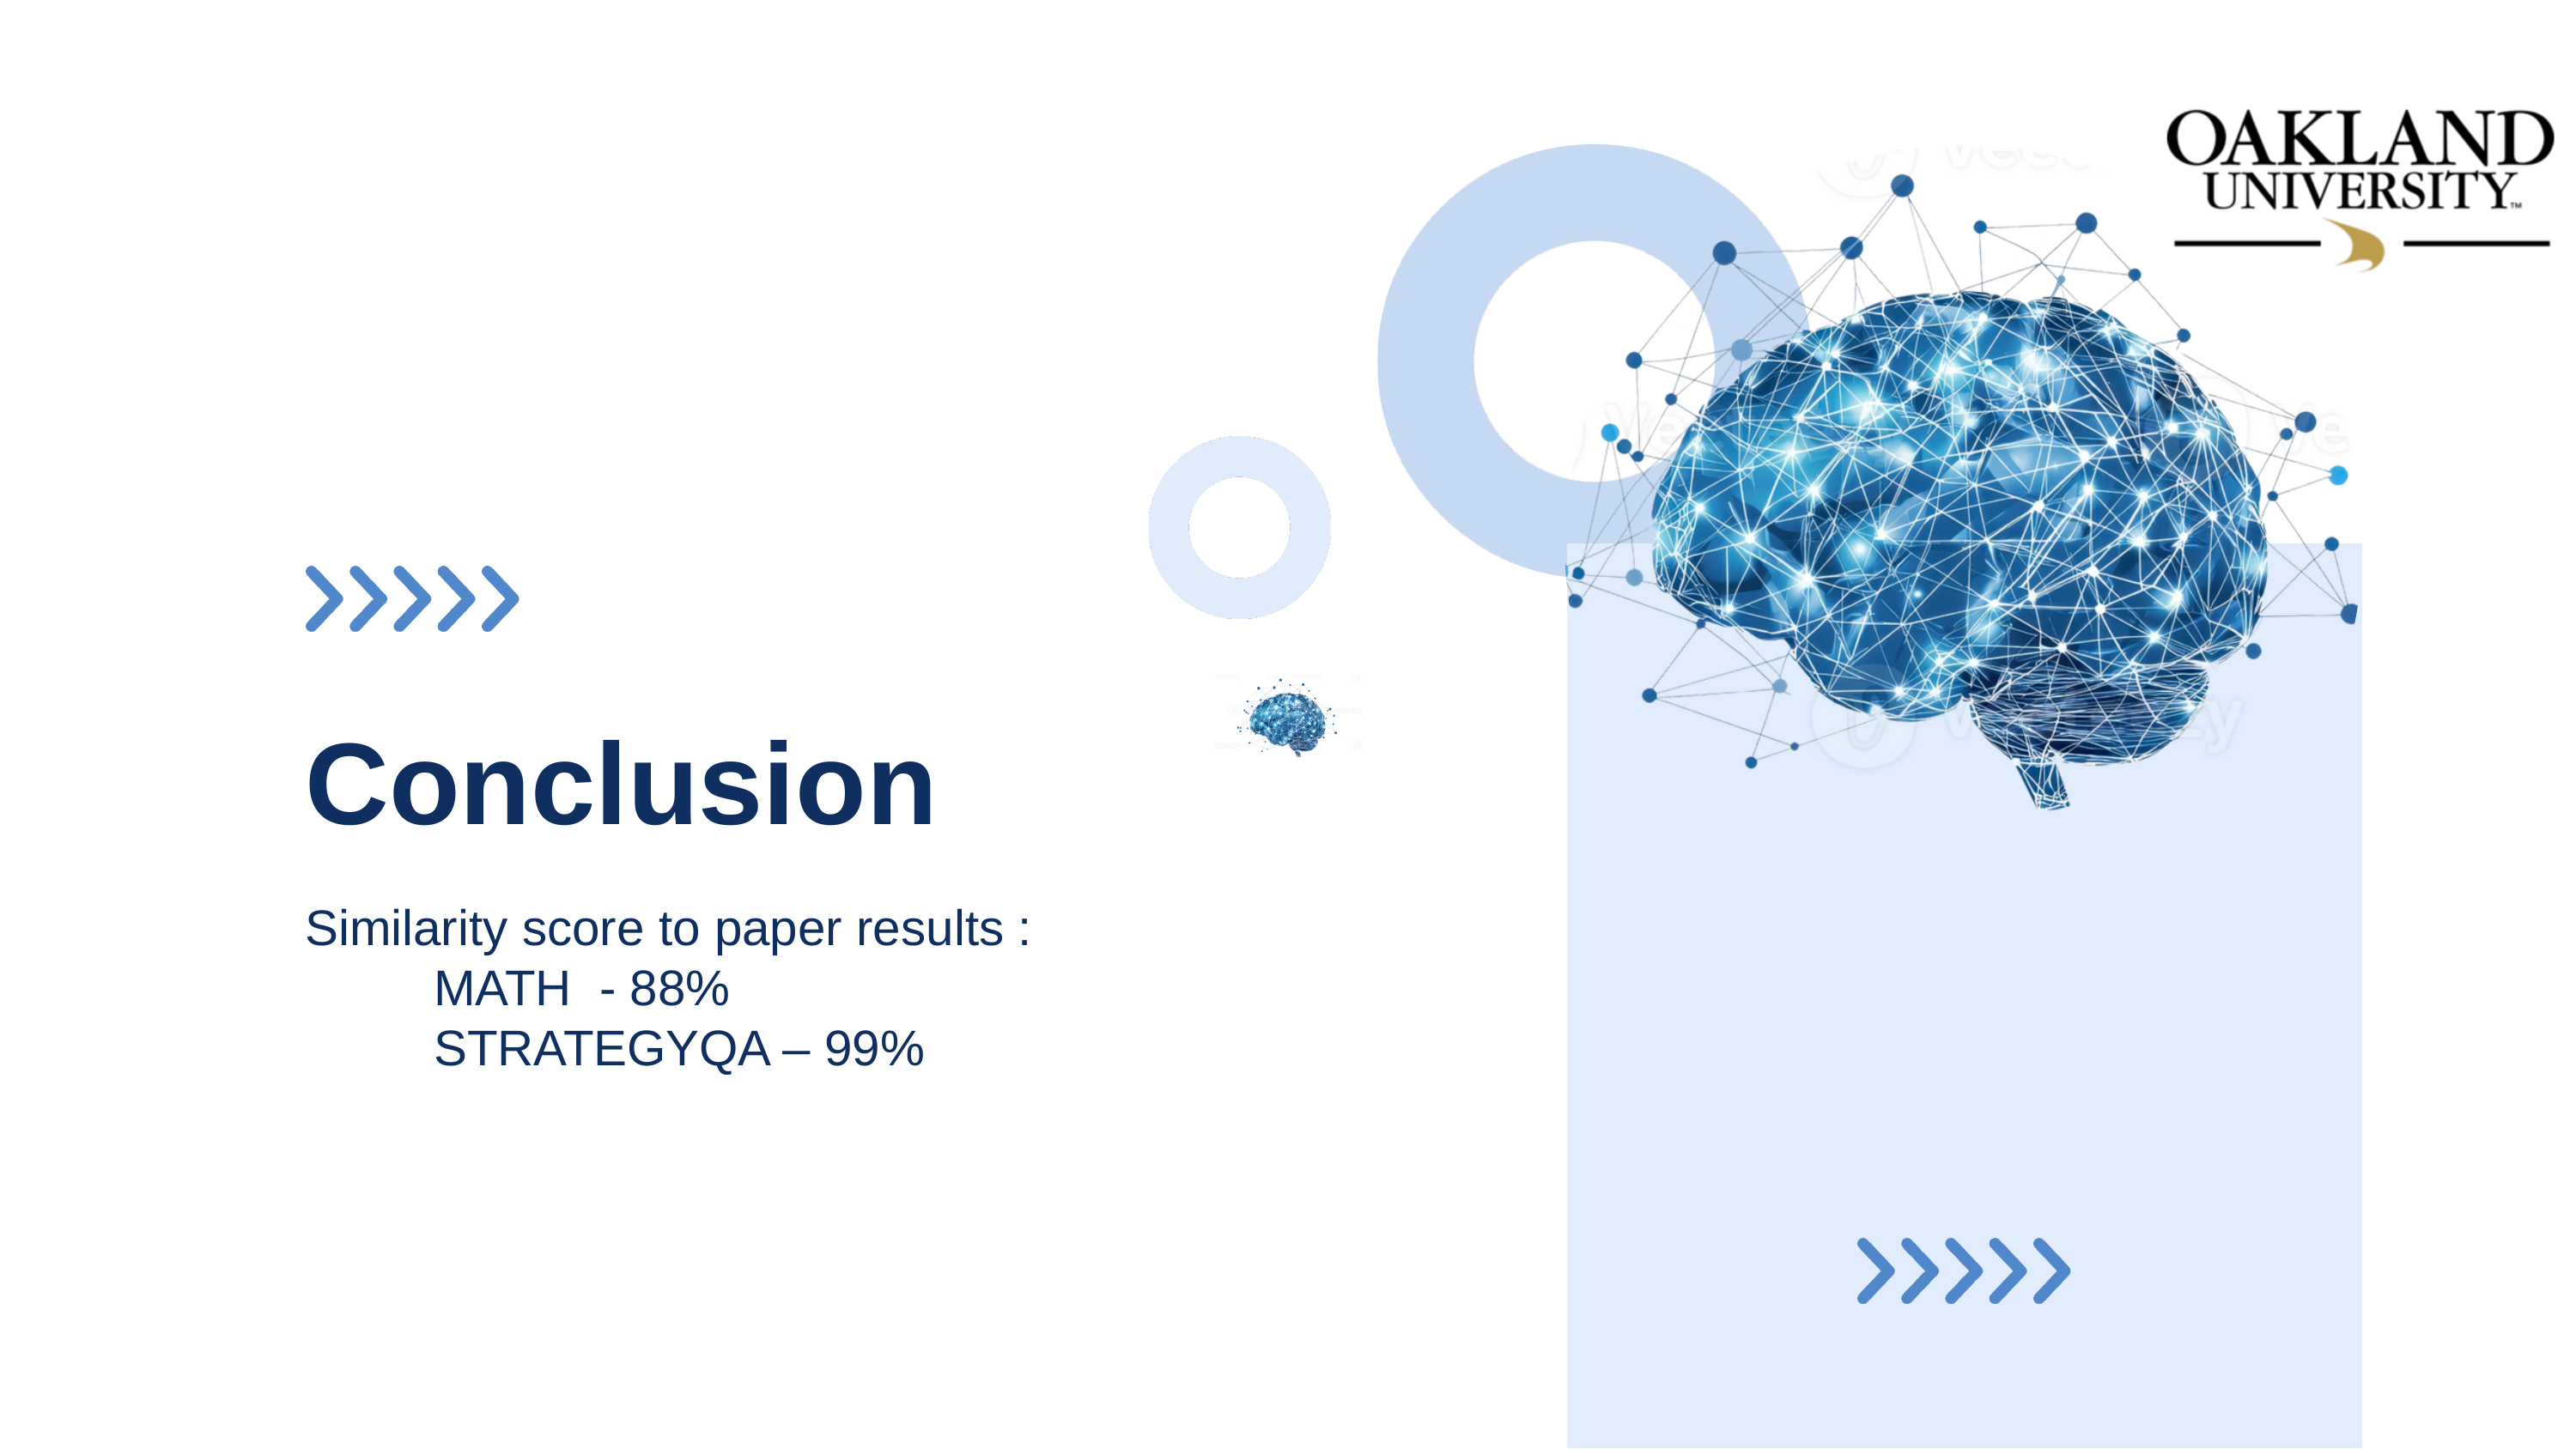

Conclusion
Similarity score to paper results :
	MATH  - 88%
	STRATEGYQA – 99%